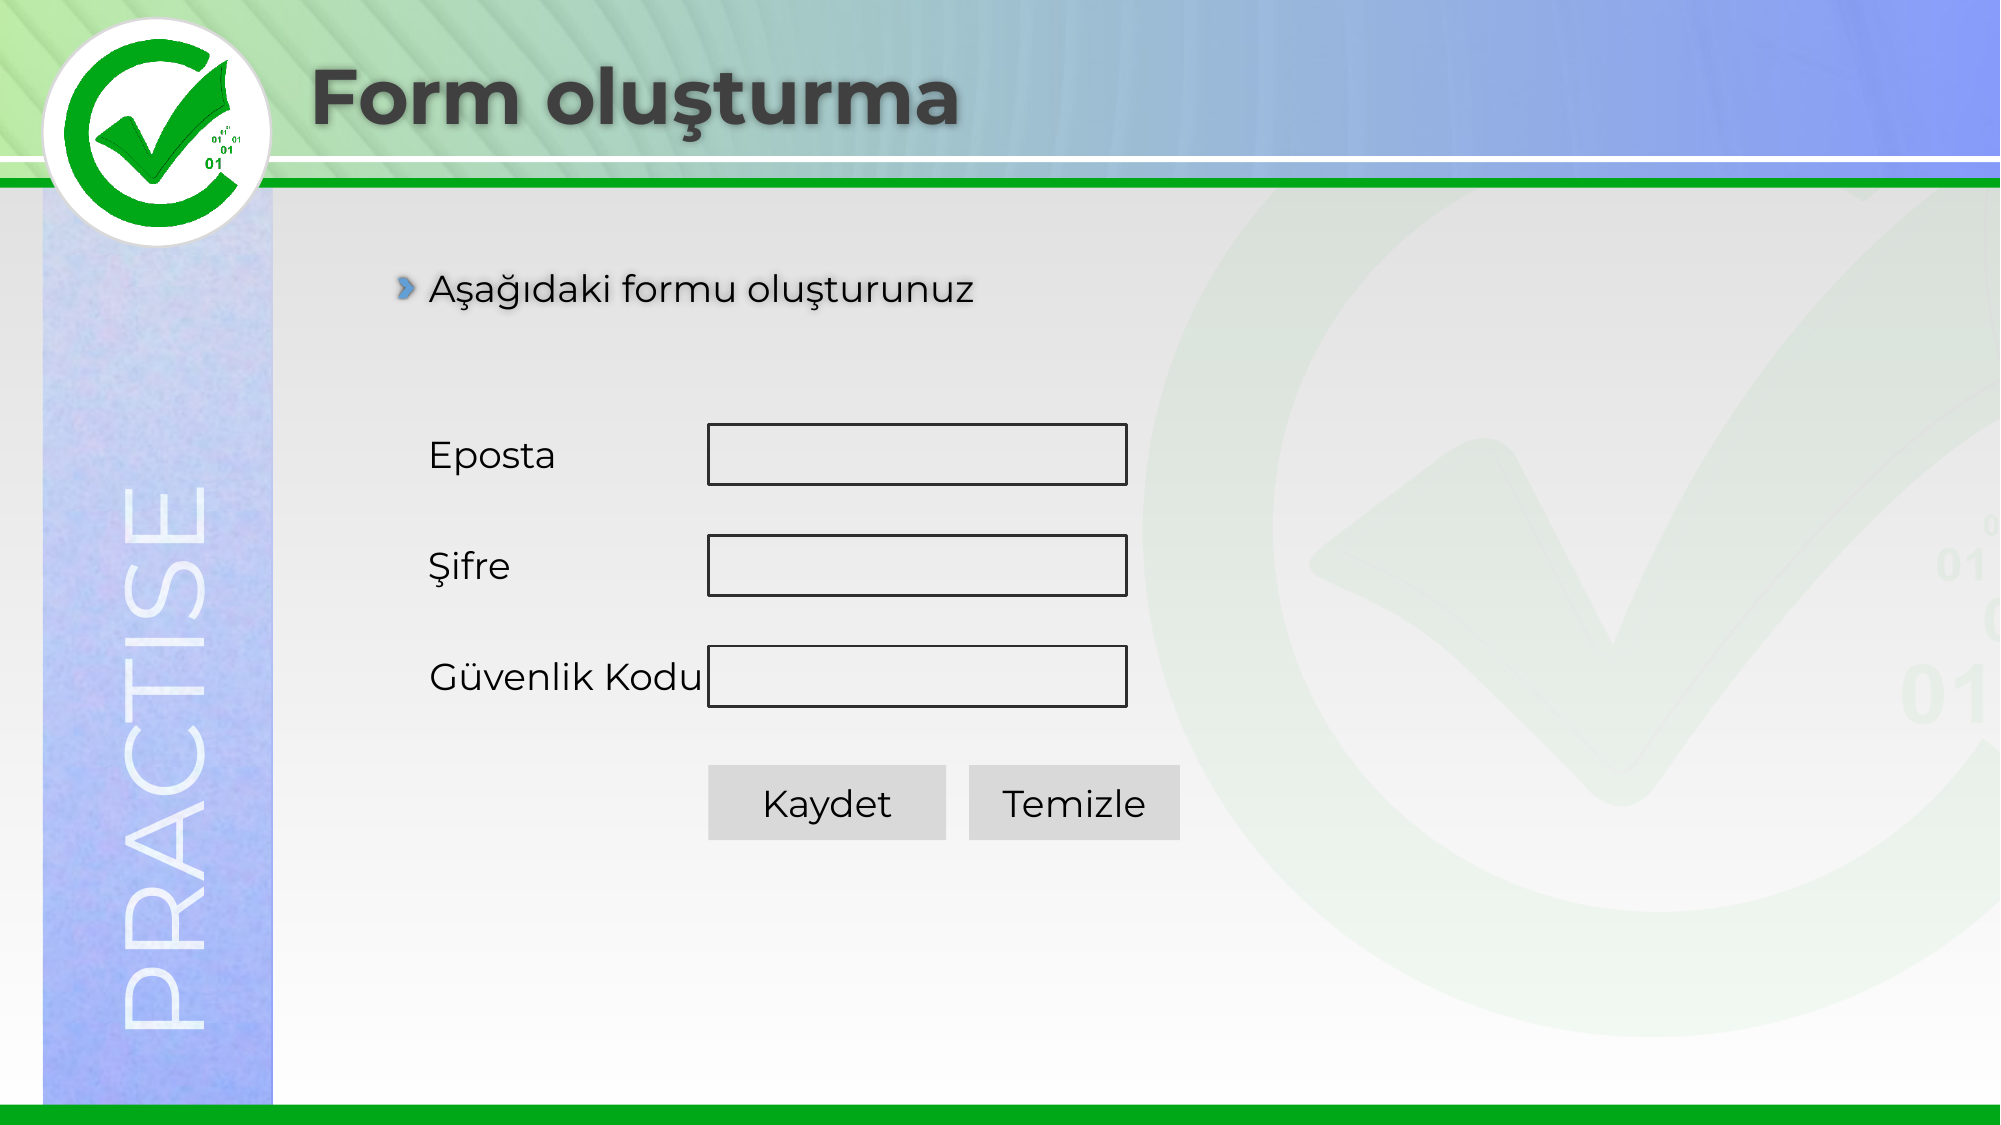

Form oluşturma
Aşağıdaki formu oluşturunuz

Eposta

Şifre

Güvenlik Kodu

Kaydet
Temizle